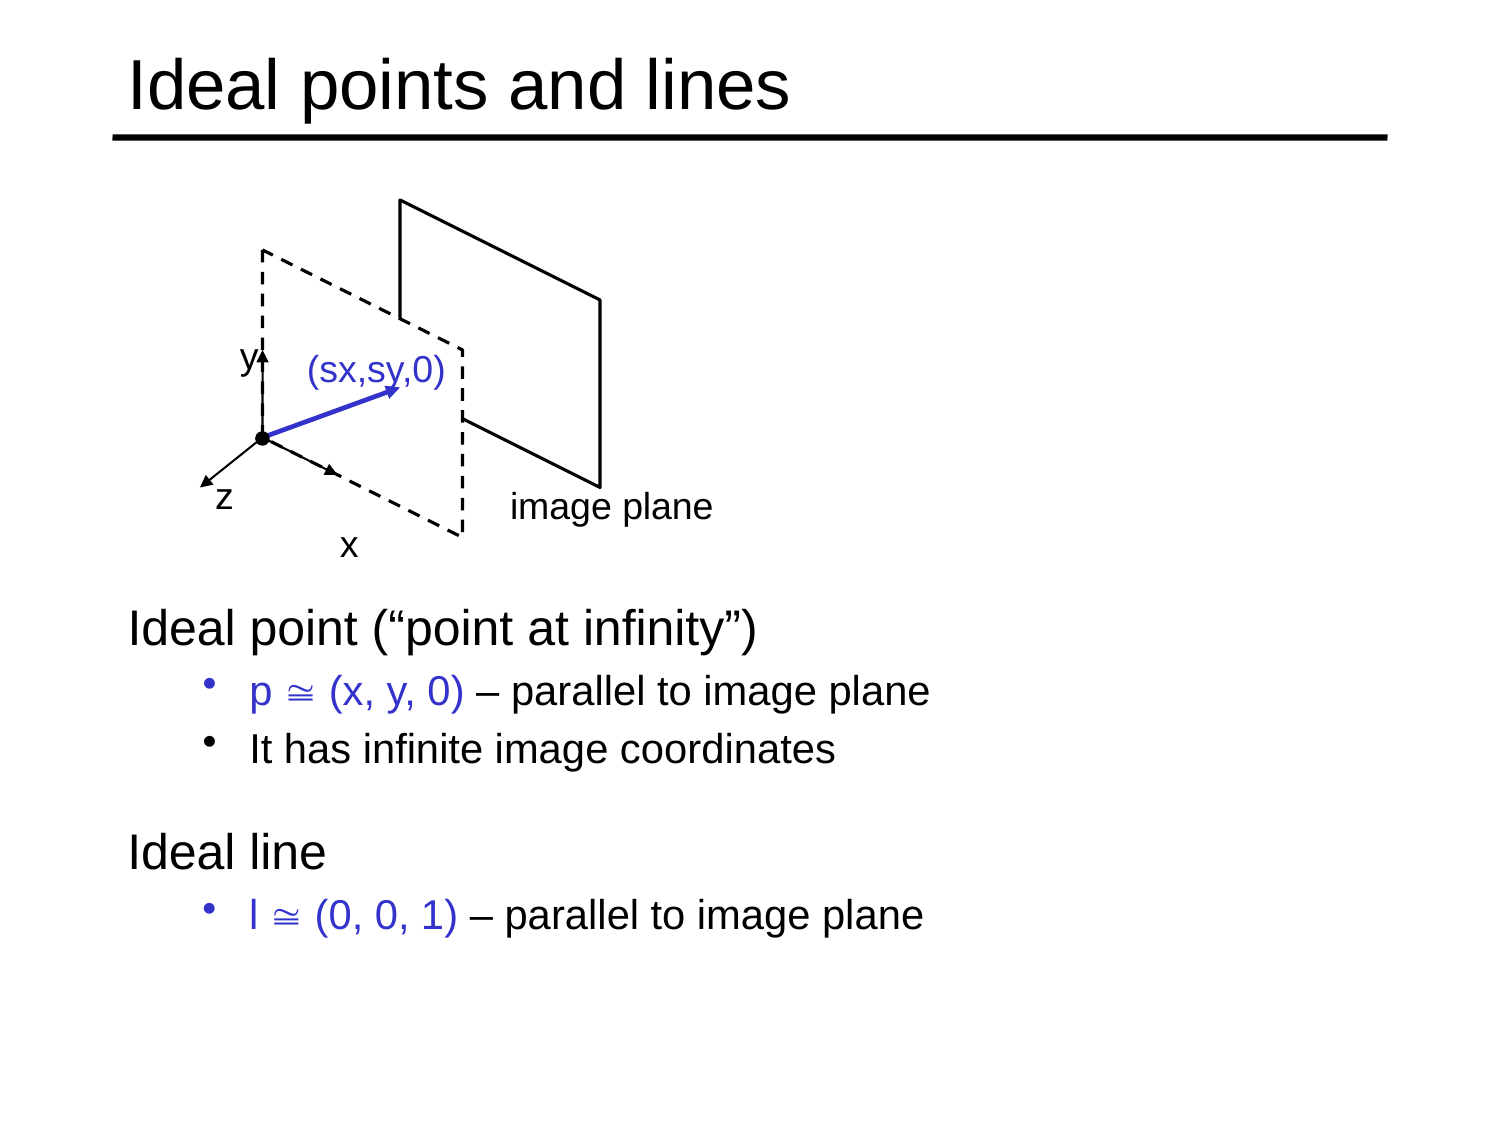

# Ideal points and lines

y
(sx,sy,0)

z
image plane
x
Ideal point (“point at infinity”)
p ≅ (x, y, 0) – parallel to image plane
It has infinite image coordinates
Ideal line
l ≅ (0, 0, 1) – parallel to image plane